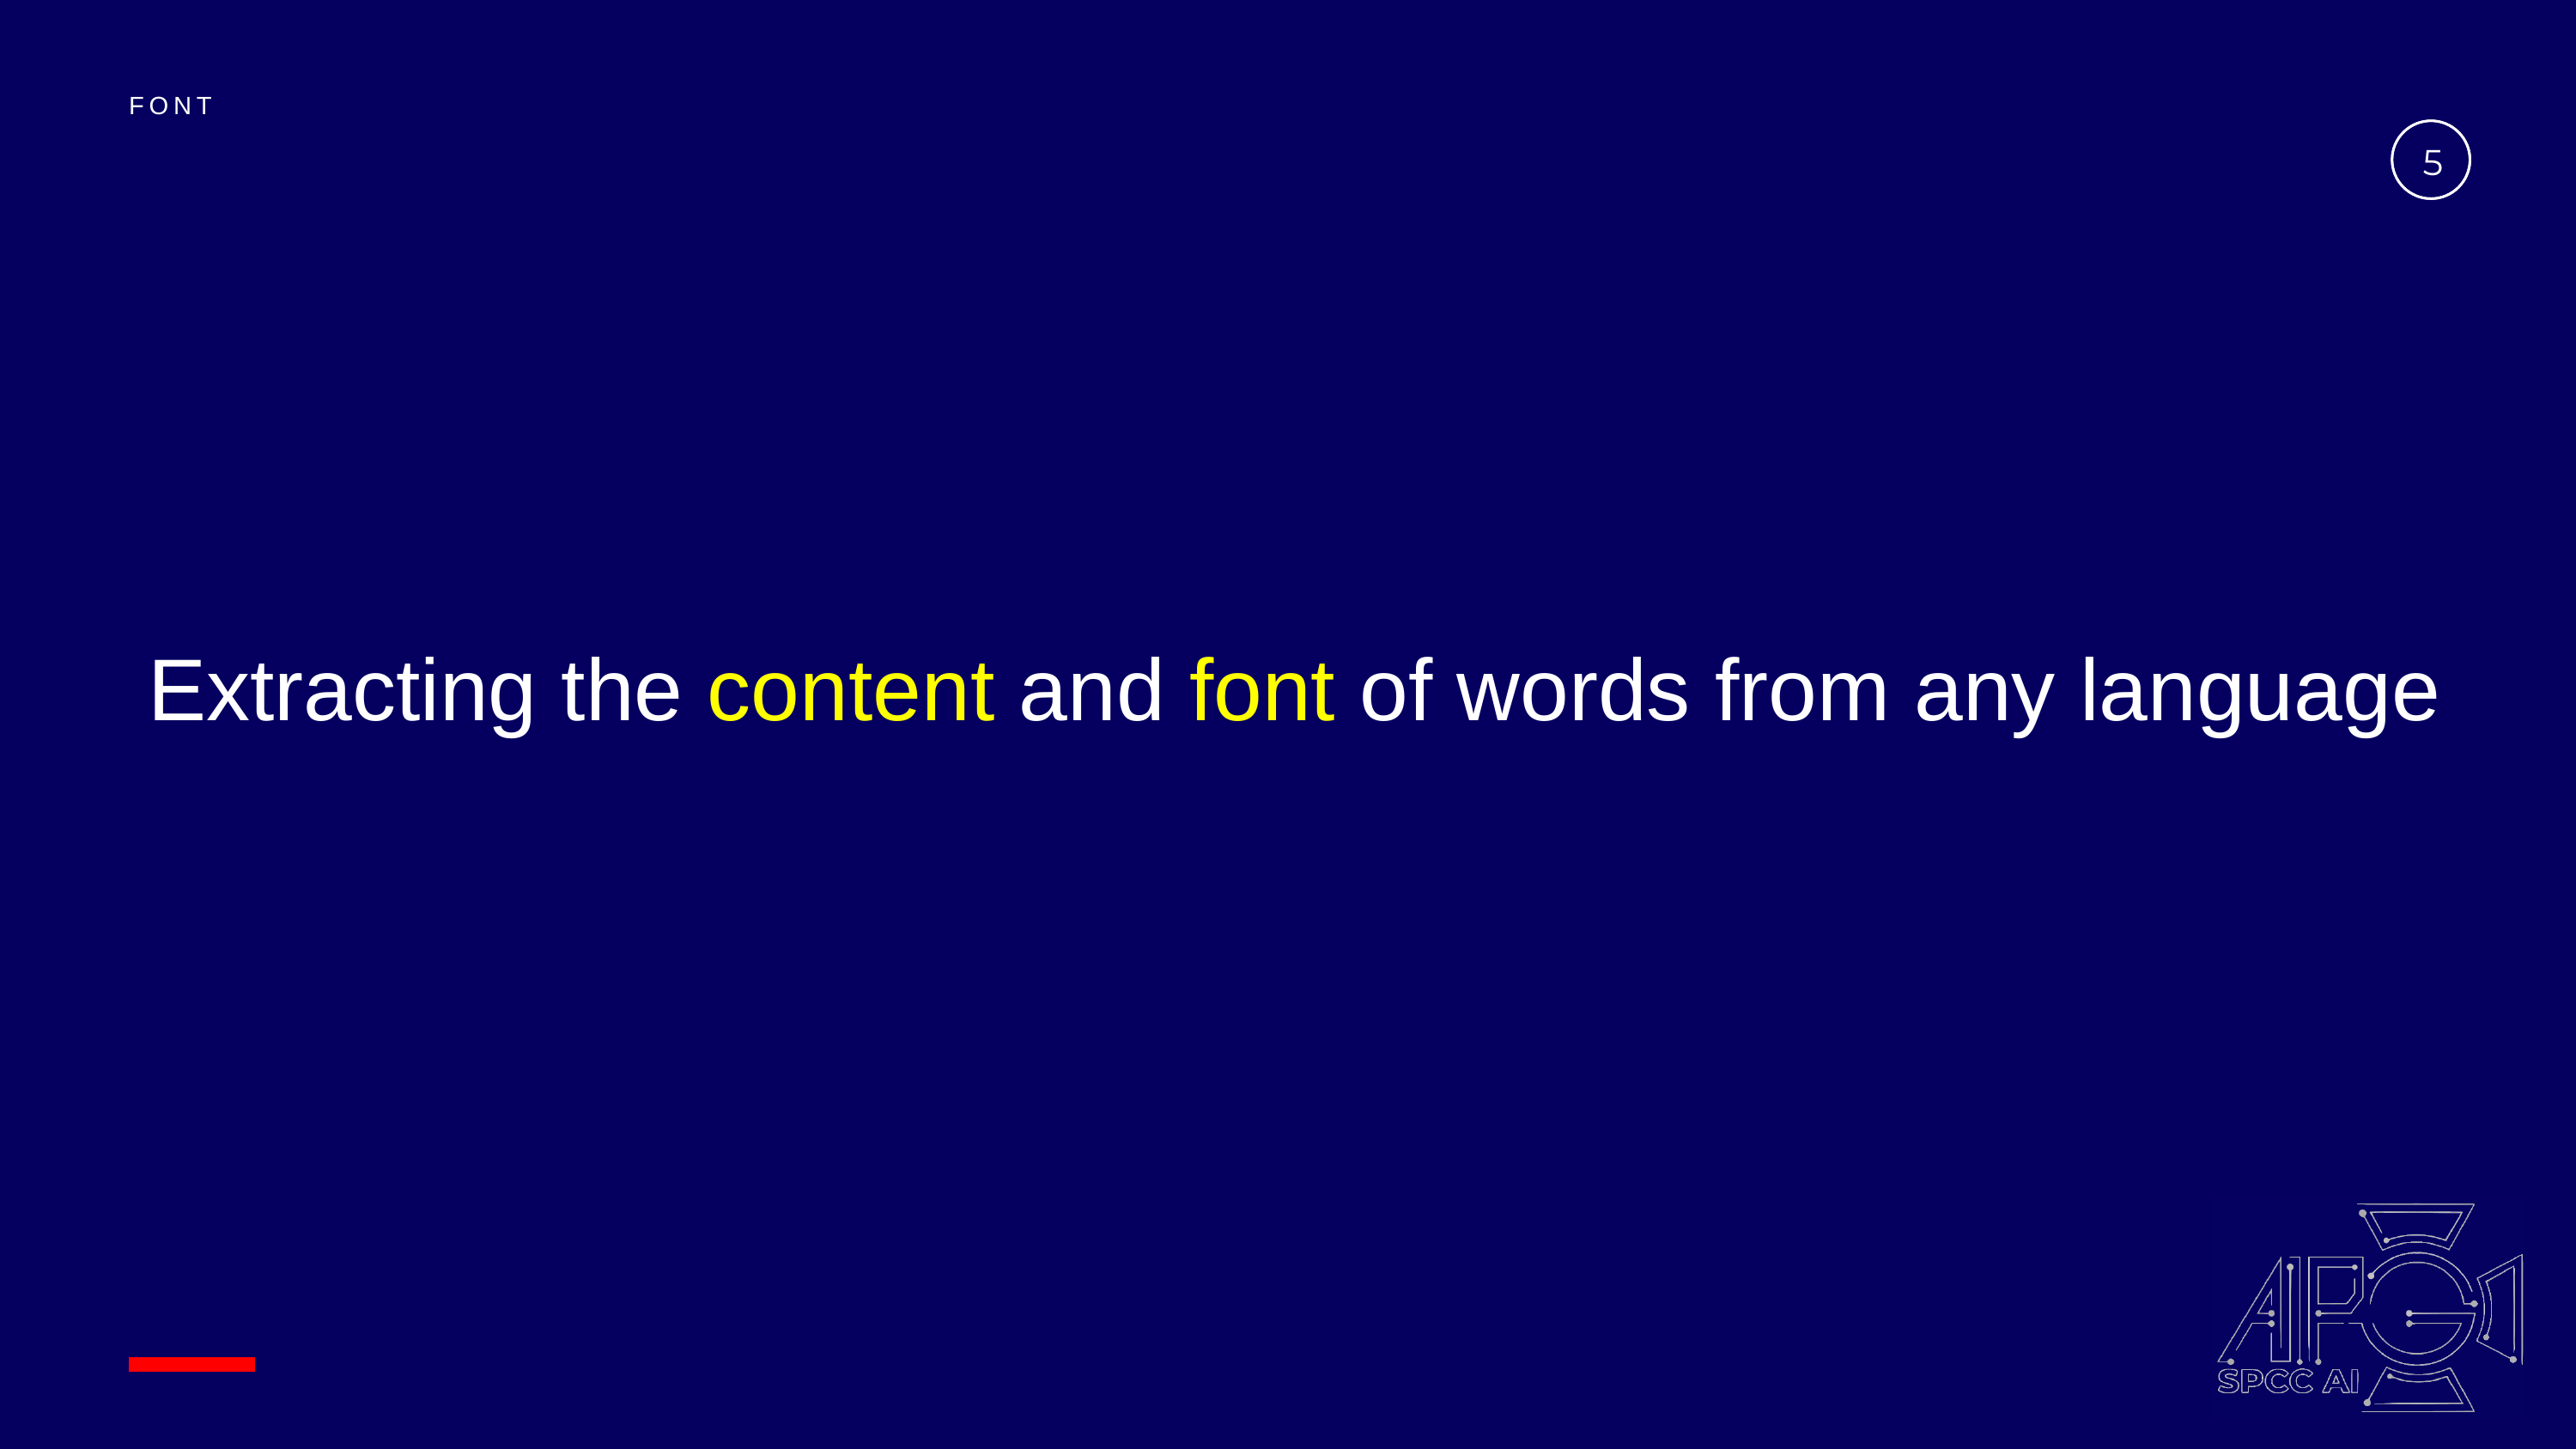

FONT

5
# Extracting the content and font of words from any language